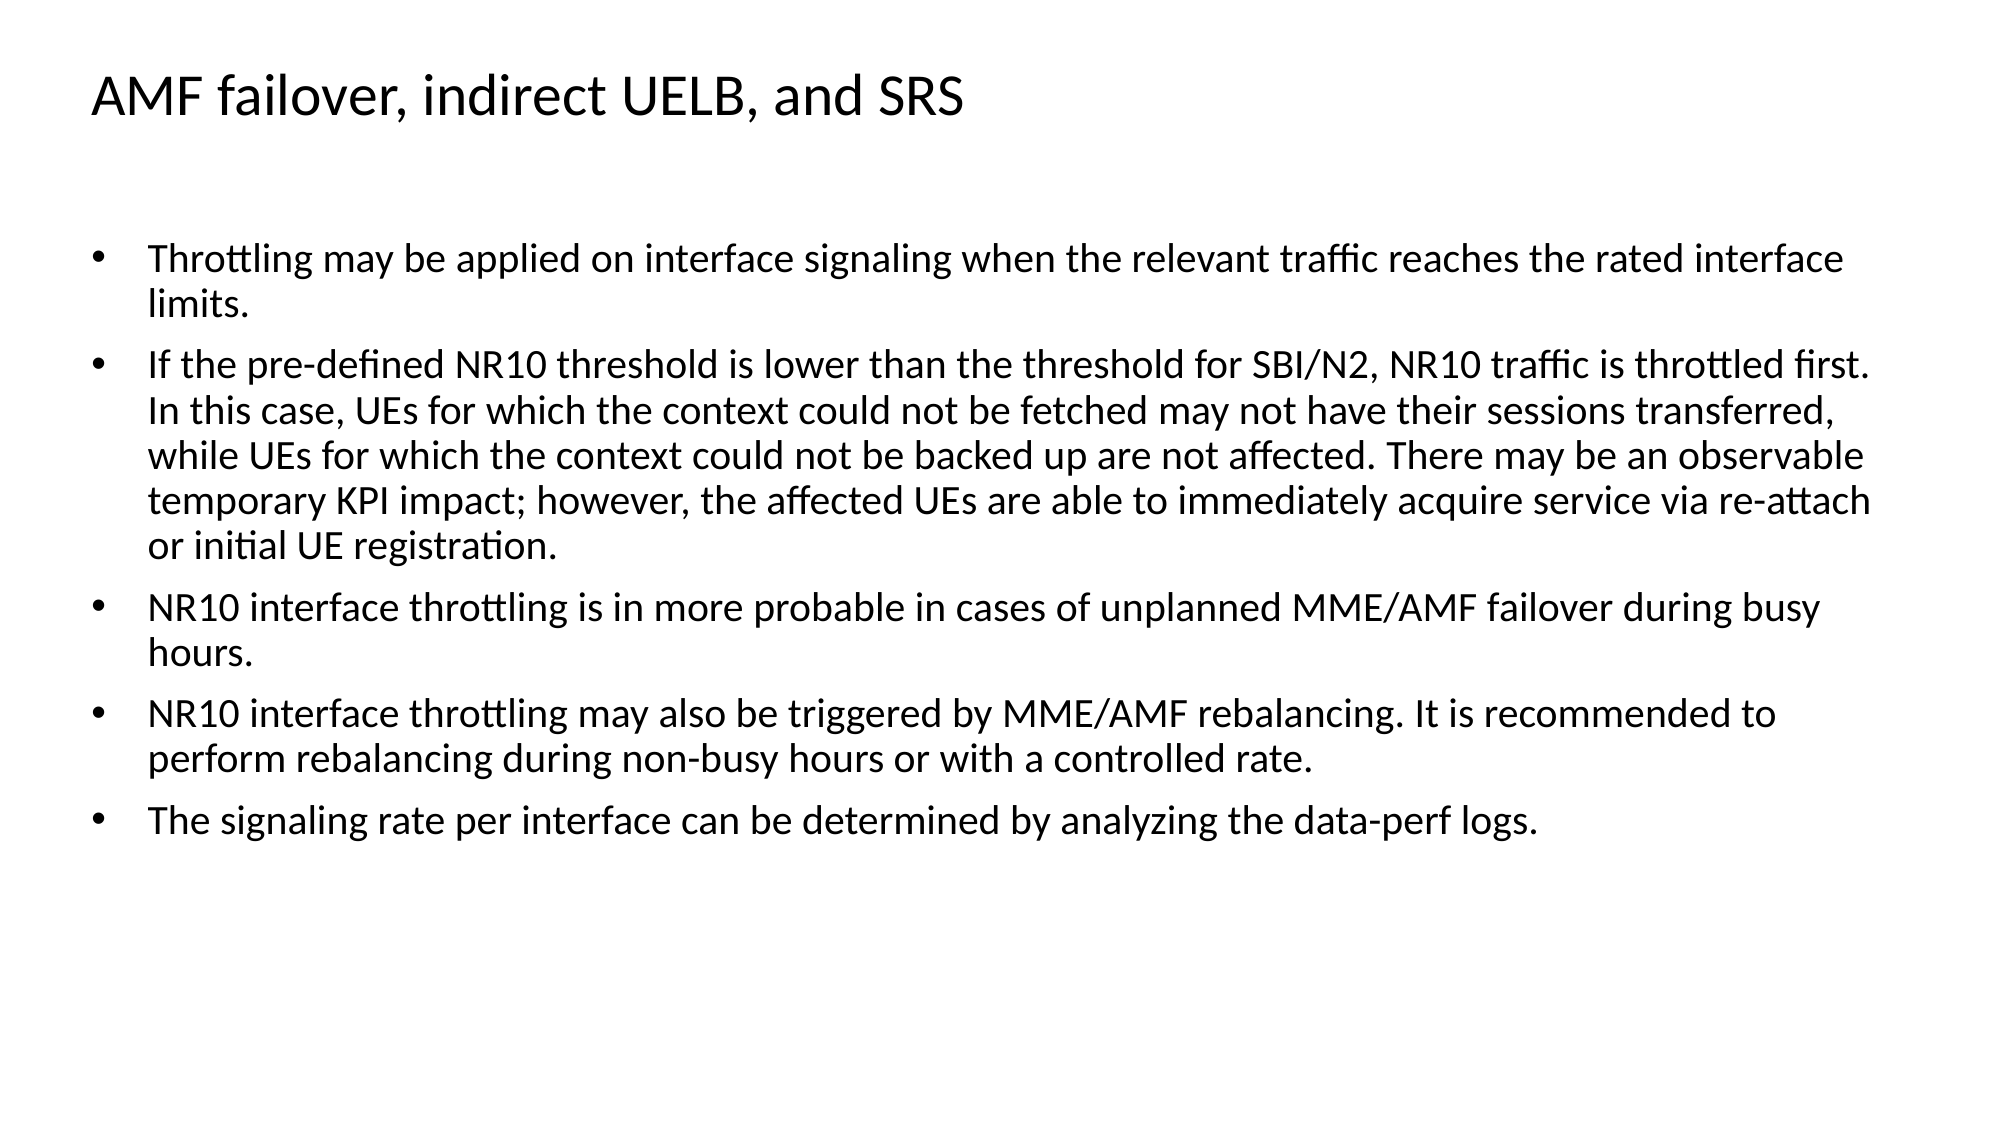

# AMF failover, indirect UELB, and SRS

Throttling may be applied on interface signaling when the relevant traffic reaches the rated interface limits.
If the pre-defined NR10 threshold is lower than the threshold for SBI/N2, NR10 traffic is throttled first. In this case, UEs for which the context could not be fetched may not have their sessions transferred, while UEs for which the context could not be backed up are not affected. There may be an observable temporary KPI impact; however, the affected UEs are able to immediately acquire service via re-attach or initial UE registration.
NR10 interface throttling is in more probable in cases of unplanned MME/AMF failover during busy hours.
NR10 interface throttling may also be triggered by MME/AMF rebalancing. It is recommended to perform rebalancing during non-busy hours or with a controlled rate.
The signaling rate per interface can be determined by analyzing the data-perf logs.